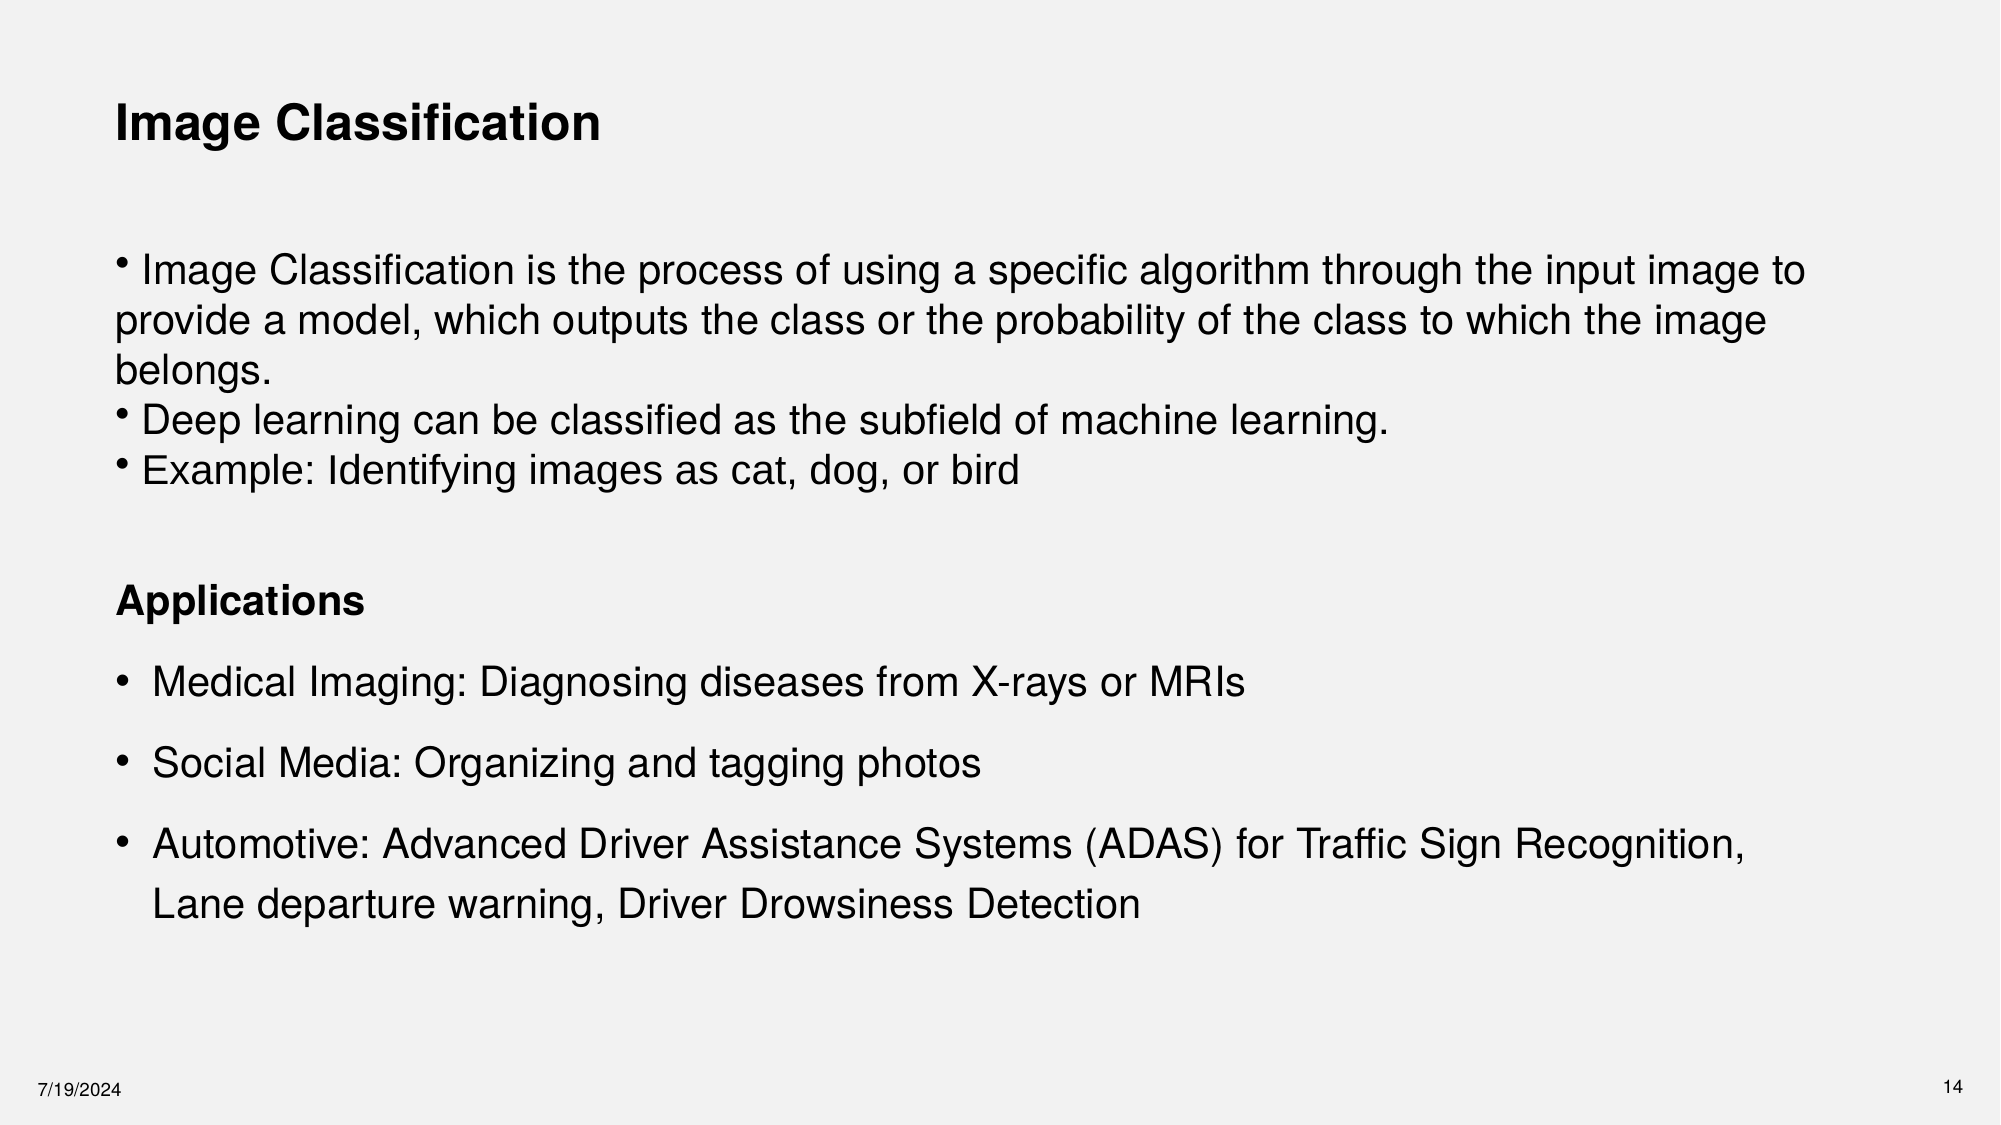

# Image Classification
 Image Classification is the process of using a specific algorithm through the input image to provide a model, which outputs the class or the probability of the class to which the image belongs.
 Deep learning can be classified as the subfield of machine learning.
 Example: Identifying images as cat, dog, or bird

Applications
Medical Imaging: Diagnosing diseases from X-rays or MRIs
Social Media: Organizing and tagging photos
Automotive: Advanced Driver Assistance Systems (ADAS) for Traffic Sign Recognition, Lane departure warning, Driver Drowsiness Detection

7/19/2024

14